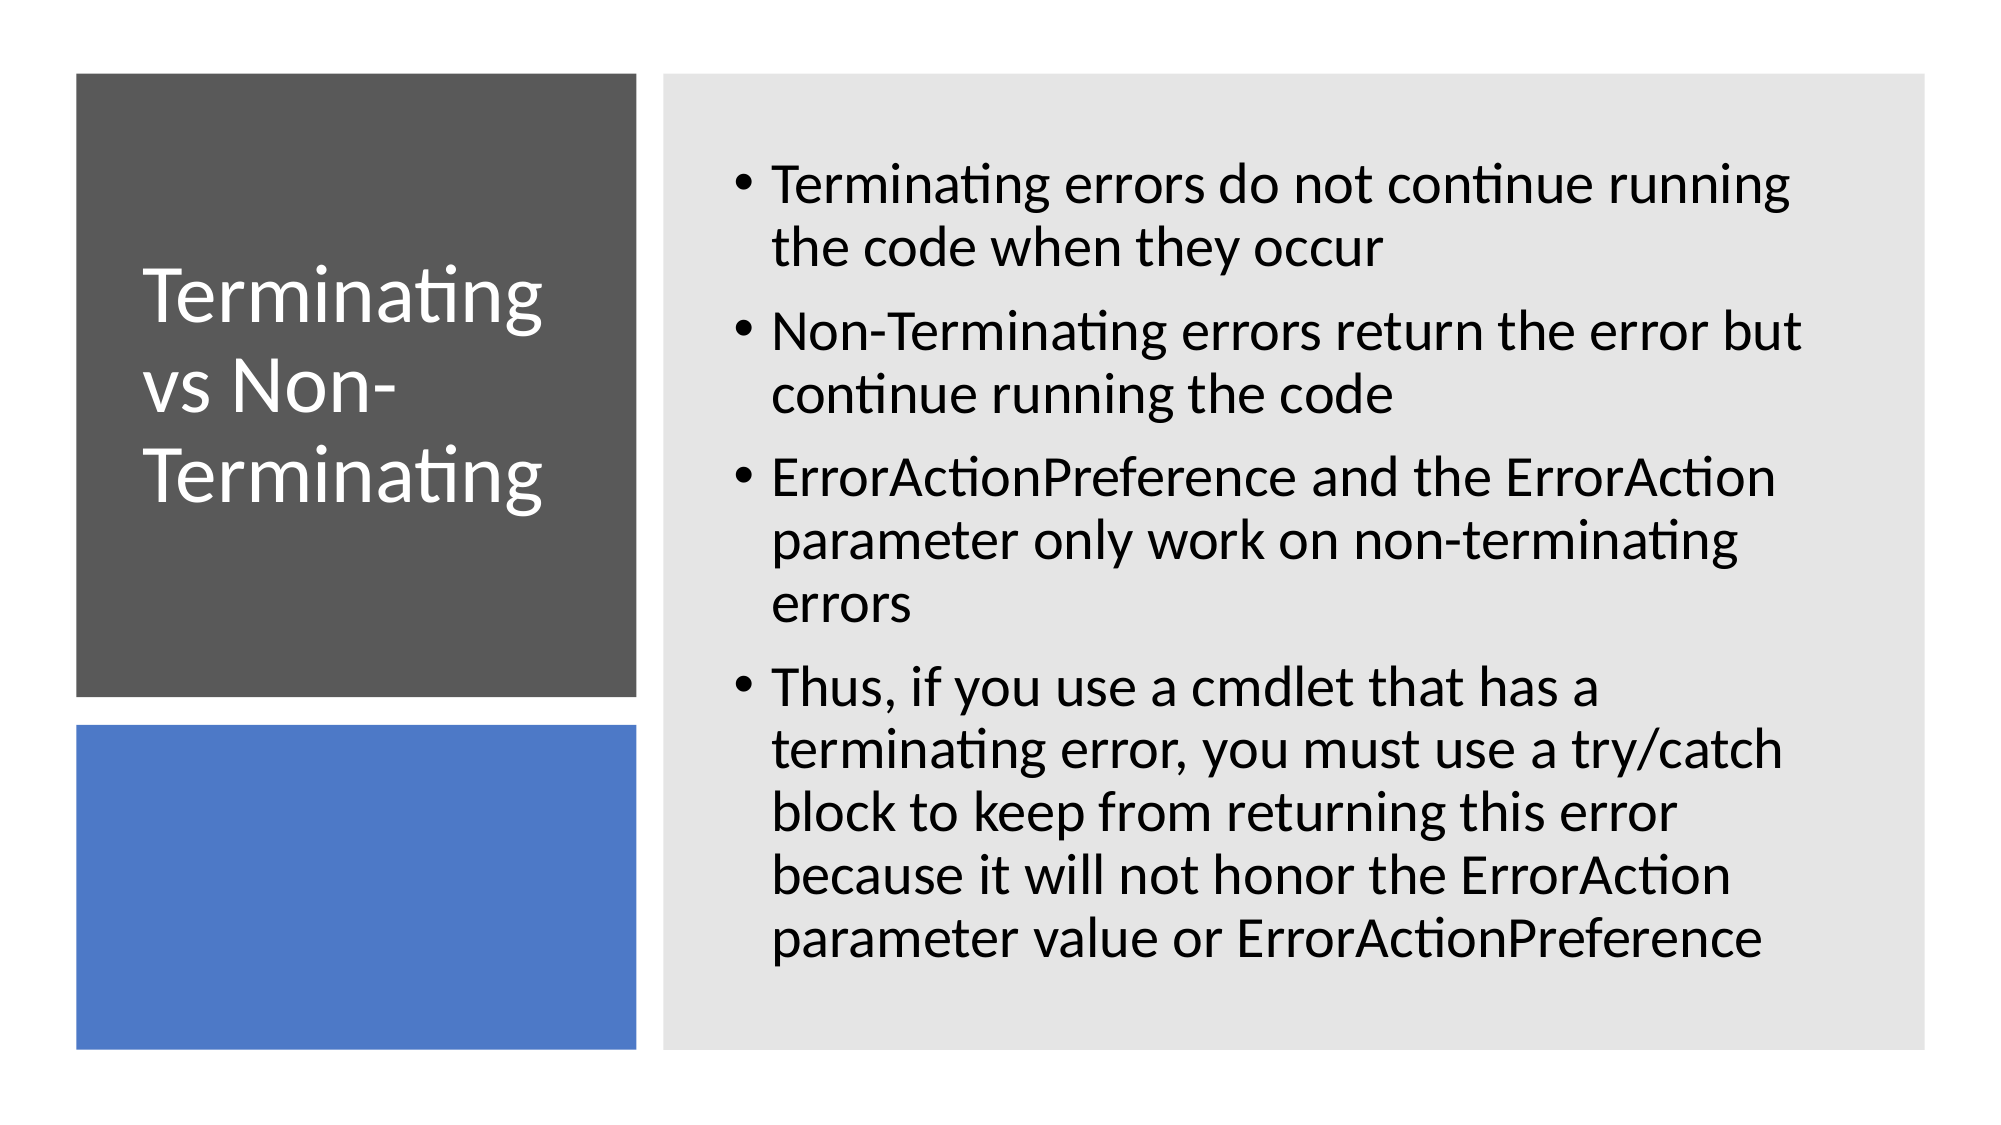

Terminating errors do not continue running the code when they occur
Non-Terminating errors return the error but continue running the code
ErrorActionPreference and the ErrorAction parameter only work on non-terminating errors
Thus, if you use a cmdlet that has a terminating error, you must use a try/catch block to keep from returning this error because it will not honor the ErrorAction parameter value or ErrorActionPreference
# Terminating vs Non-Terminating